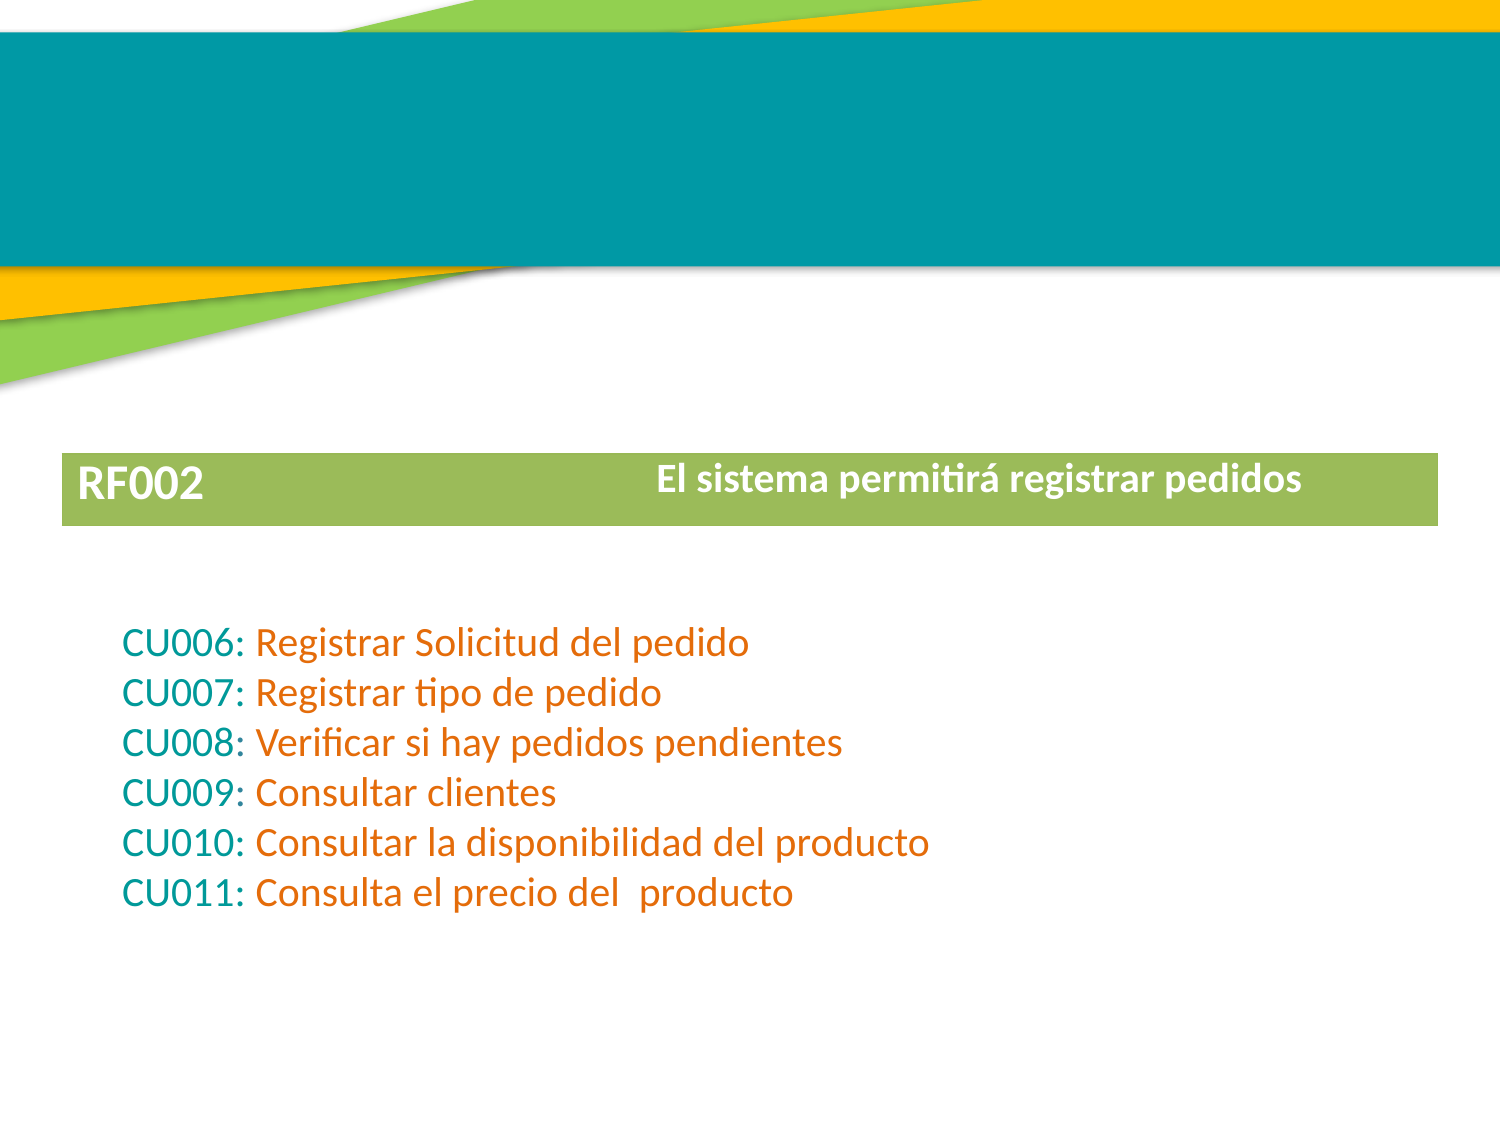

| RF002 | El sistema permitirá registrar pedidos |
| --- | --- |
CU006: Registrar Solicitud del pedido
CU007: Registrar tipo de pedido
CU008: Verificar si hay pedidos pendientes
CU009: Consultar clientes
CU010: Consultar la disponibilidad del producto
CU011: Consulta el precio del  producto